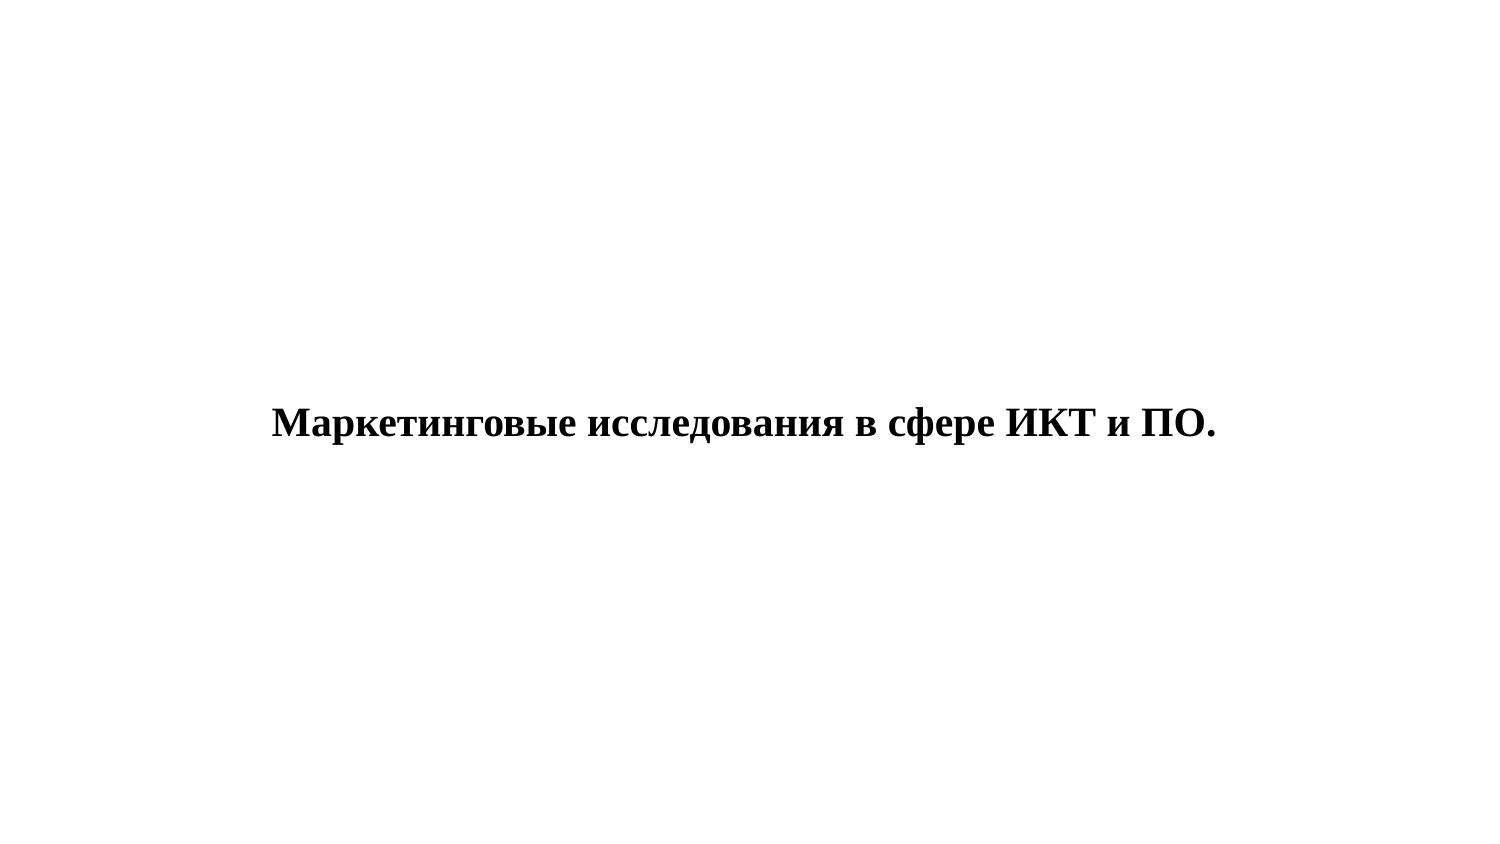

# Маркетинговые исследования в сфере ИКТ и ПО.